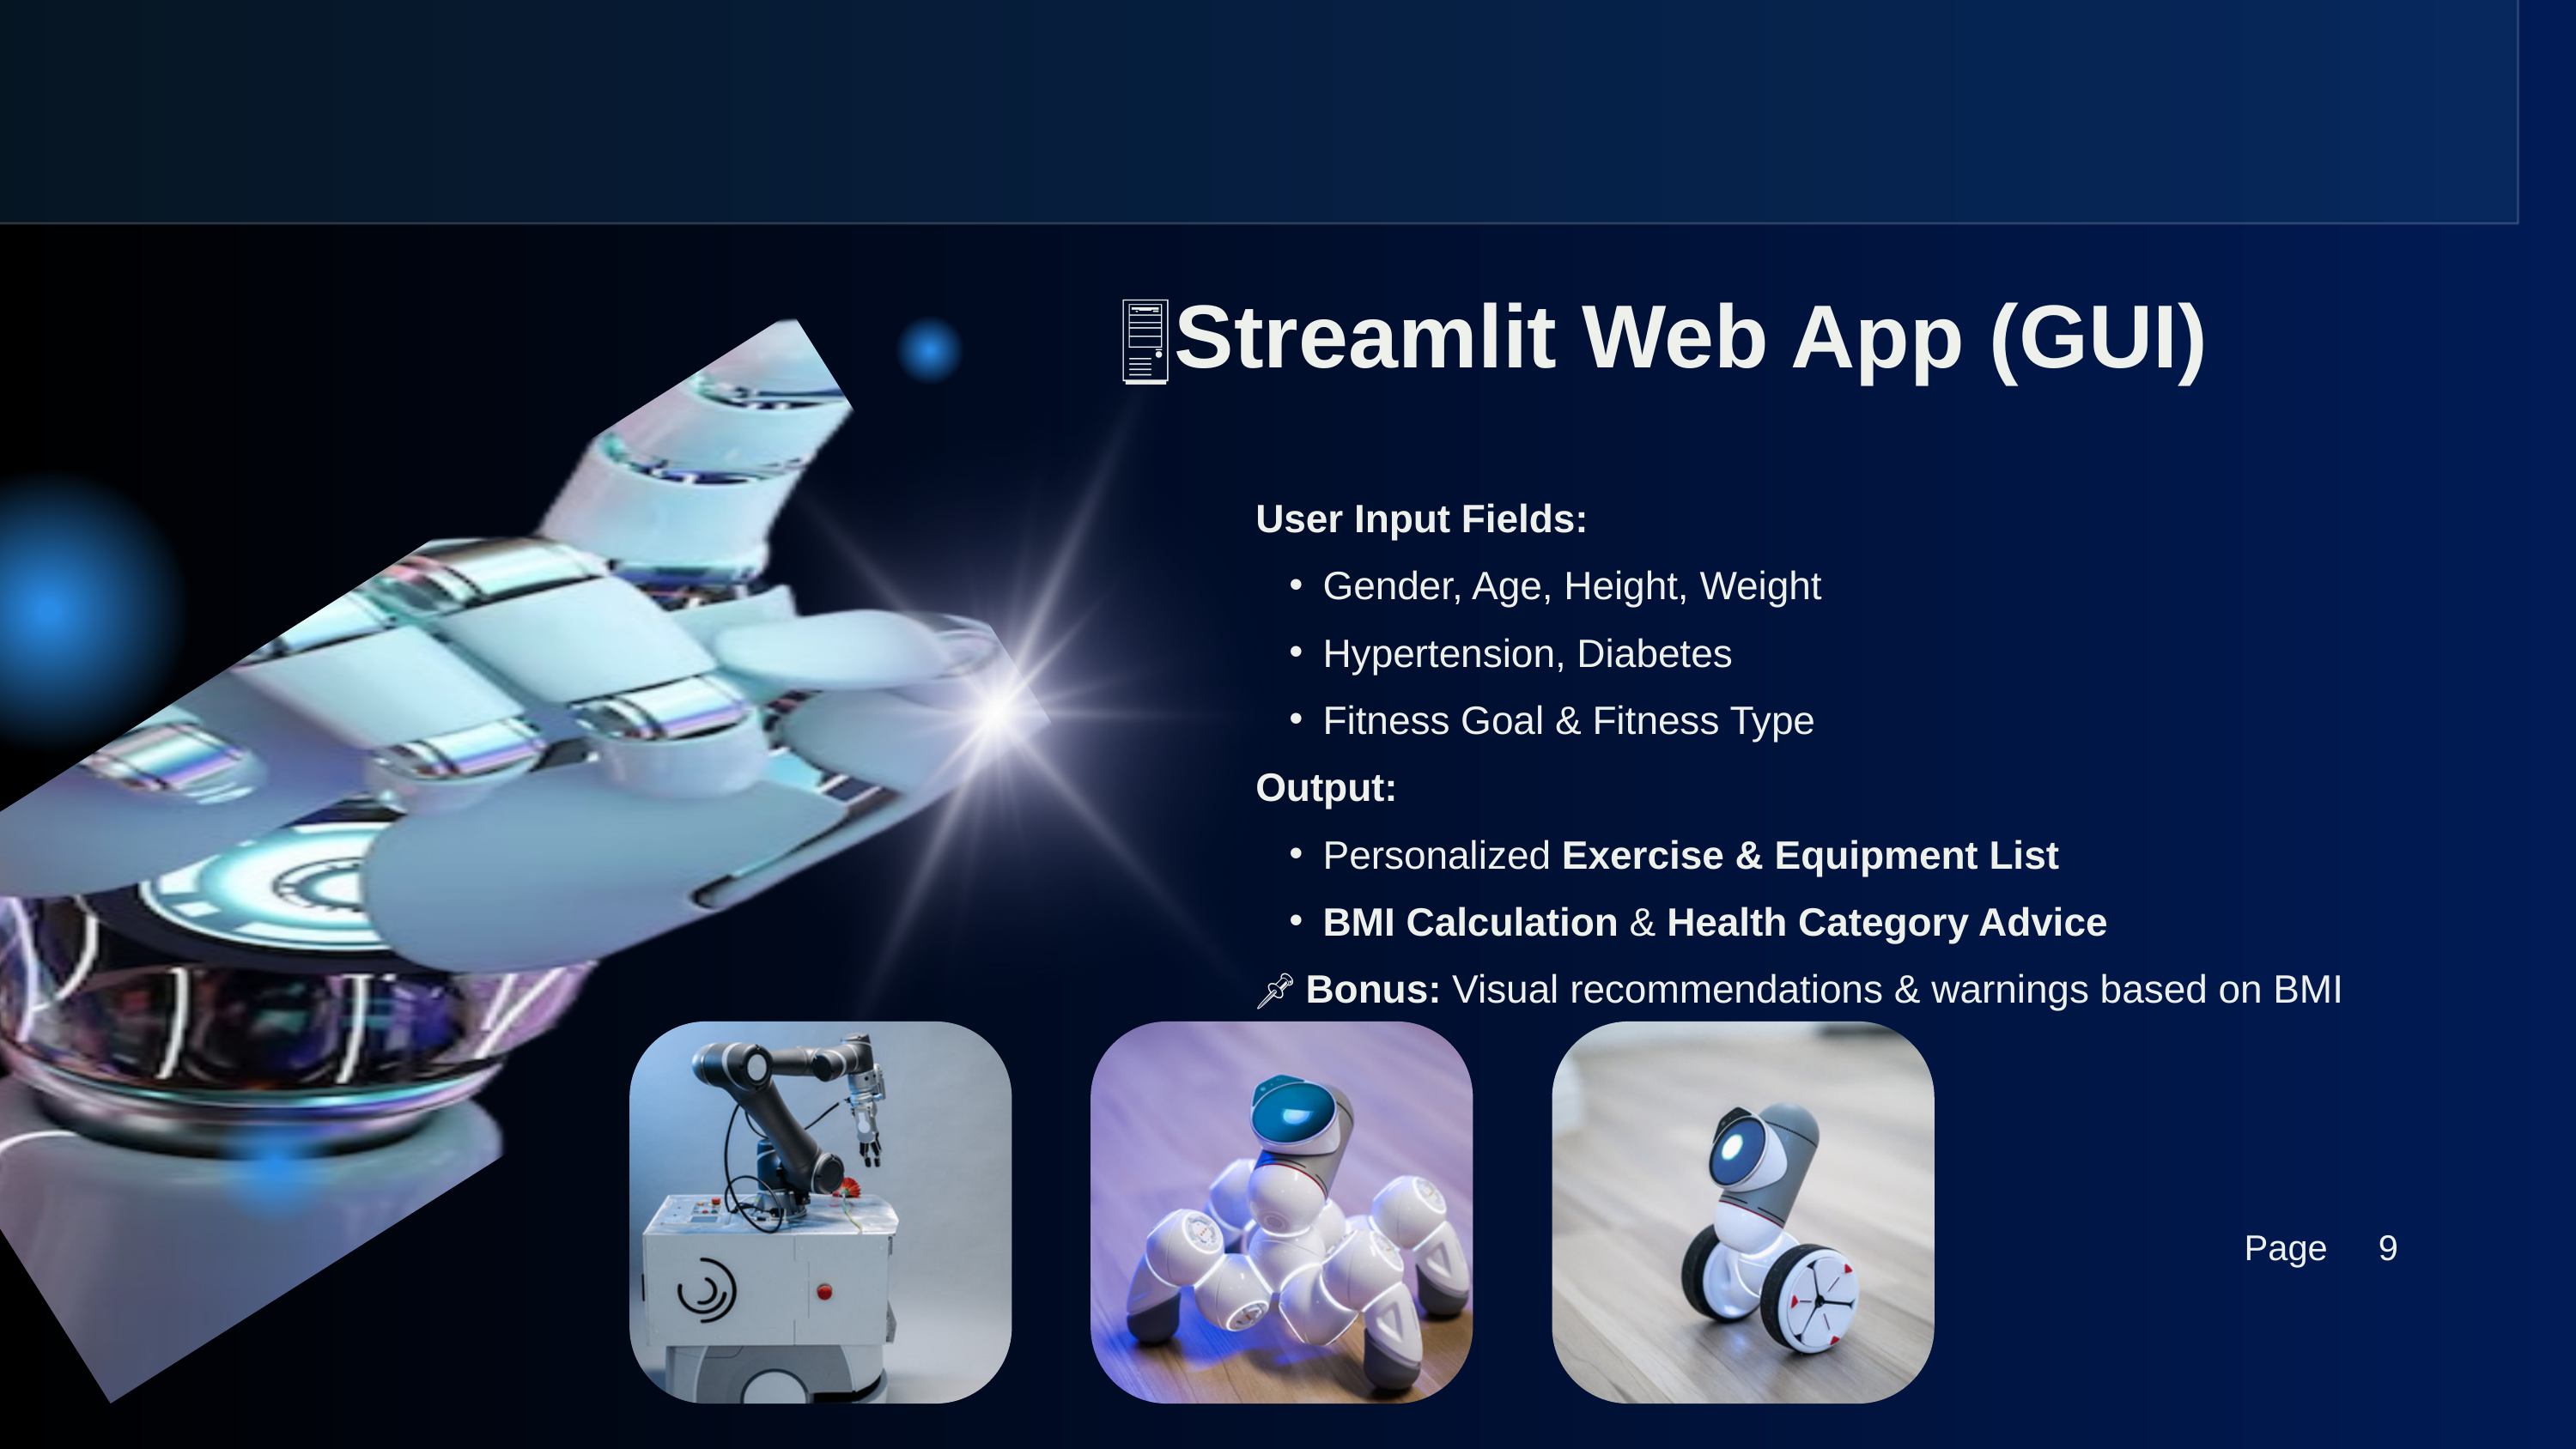

🖥️Streamlit Web App (GUI)

User Input Fields:
Gender, Age, Height, Weight
Hypertension, Diabetes
Fitness Goal & Fitness Type
Output:
Personalized Exercise & Equipment List
BMI Calculation & Health Category Advice
📌 Bonus: Visual recommendations & warnings based on BMI

Page
9